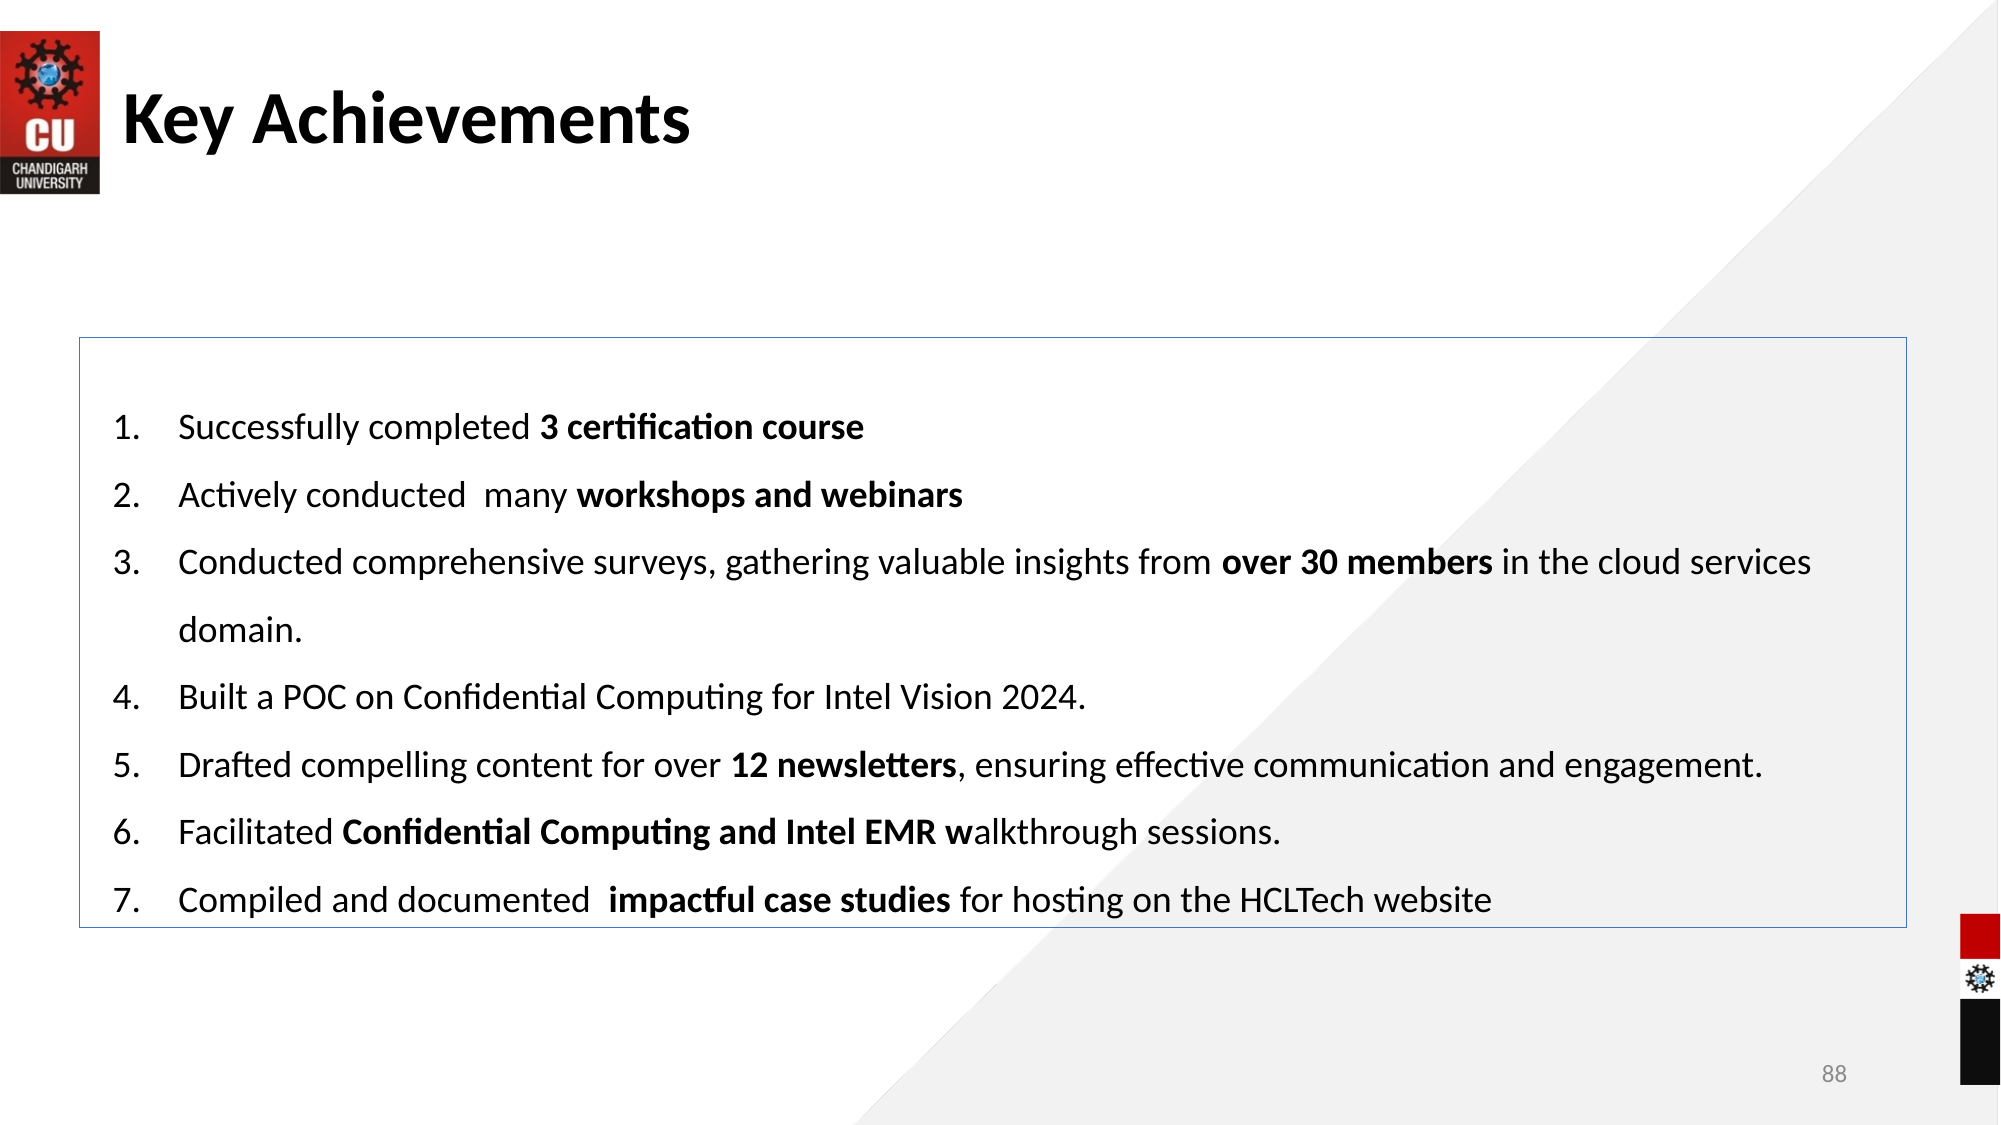

Key Achievements

Successfully completed 3 certification course
Actively conducted  many workshops and webinars
Conducted comprehensive surveys, gathering valuable insights from over 30 members in the cloud services domain.
Built a POC on Confidential Computing for Intel Vision 2024.
Drafted compelling content for over 12 newsletters, ensuring effective communication and engagement.
Facilitated Confidential Computing and Intel EMR walkthrough sessions.
Compiled and documented  impactful case studies for hosting on the HCLTech website
88